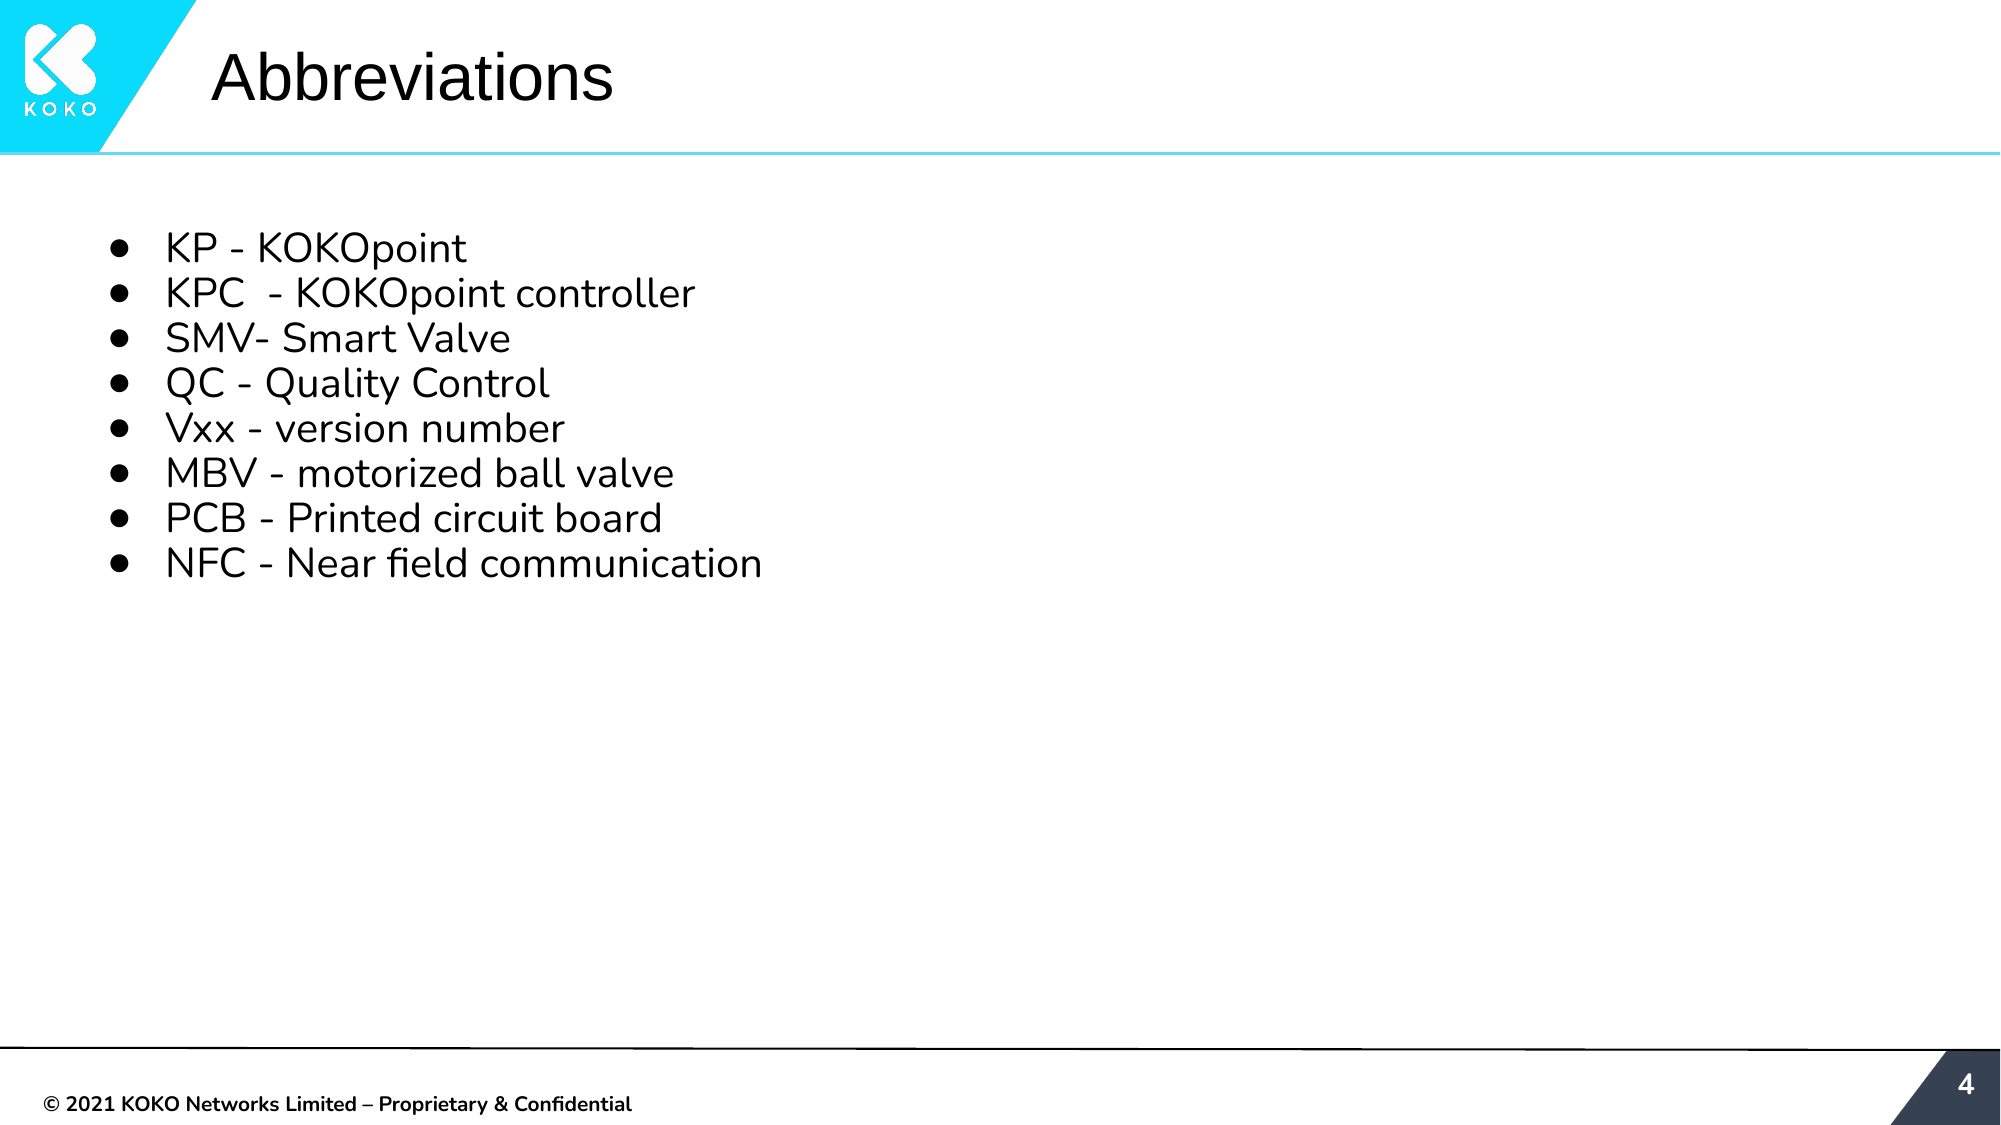

# Abbreviations
KP - KOKOpoint
KPC  - KOKOpoint controller
SMV- Smart Valve
QC - Quality Control
Vxx - version number
MBV - motorized ball valve
PCB - Printed circuit board
NFC - Near field communication
4